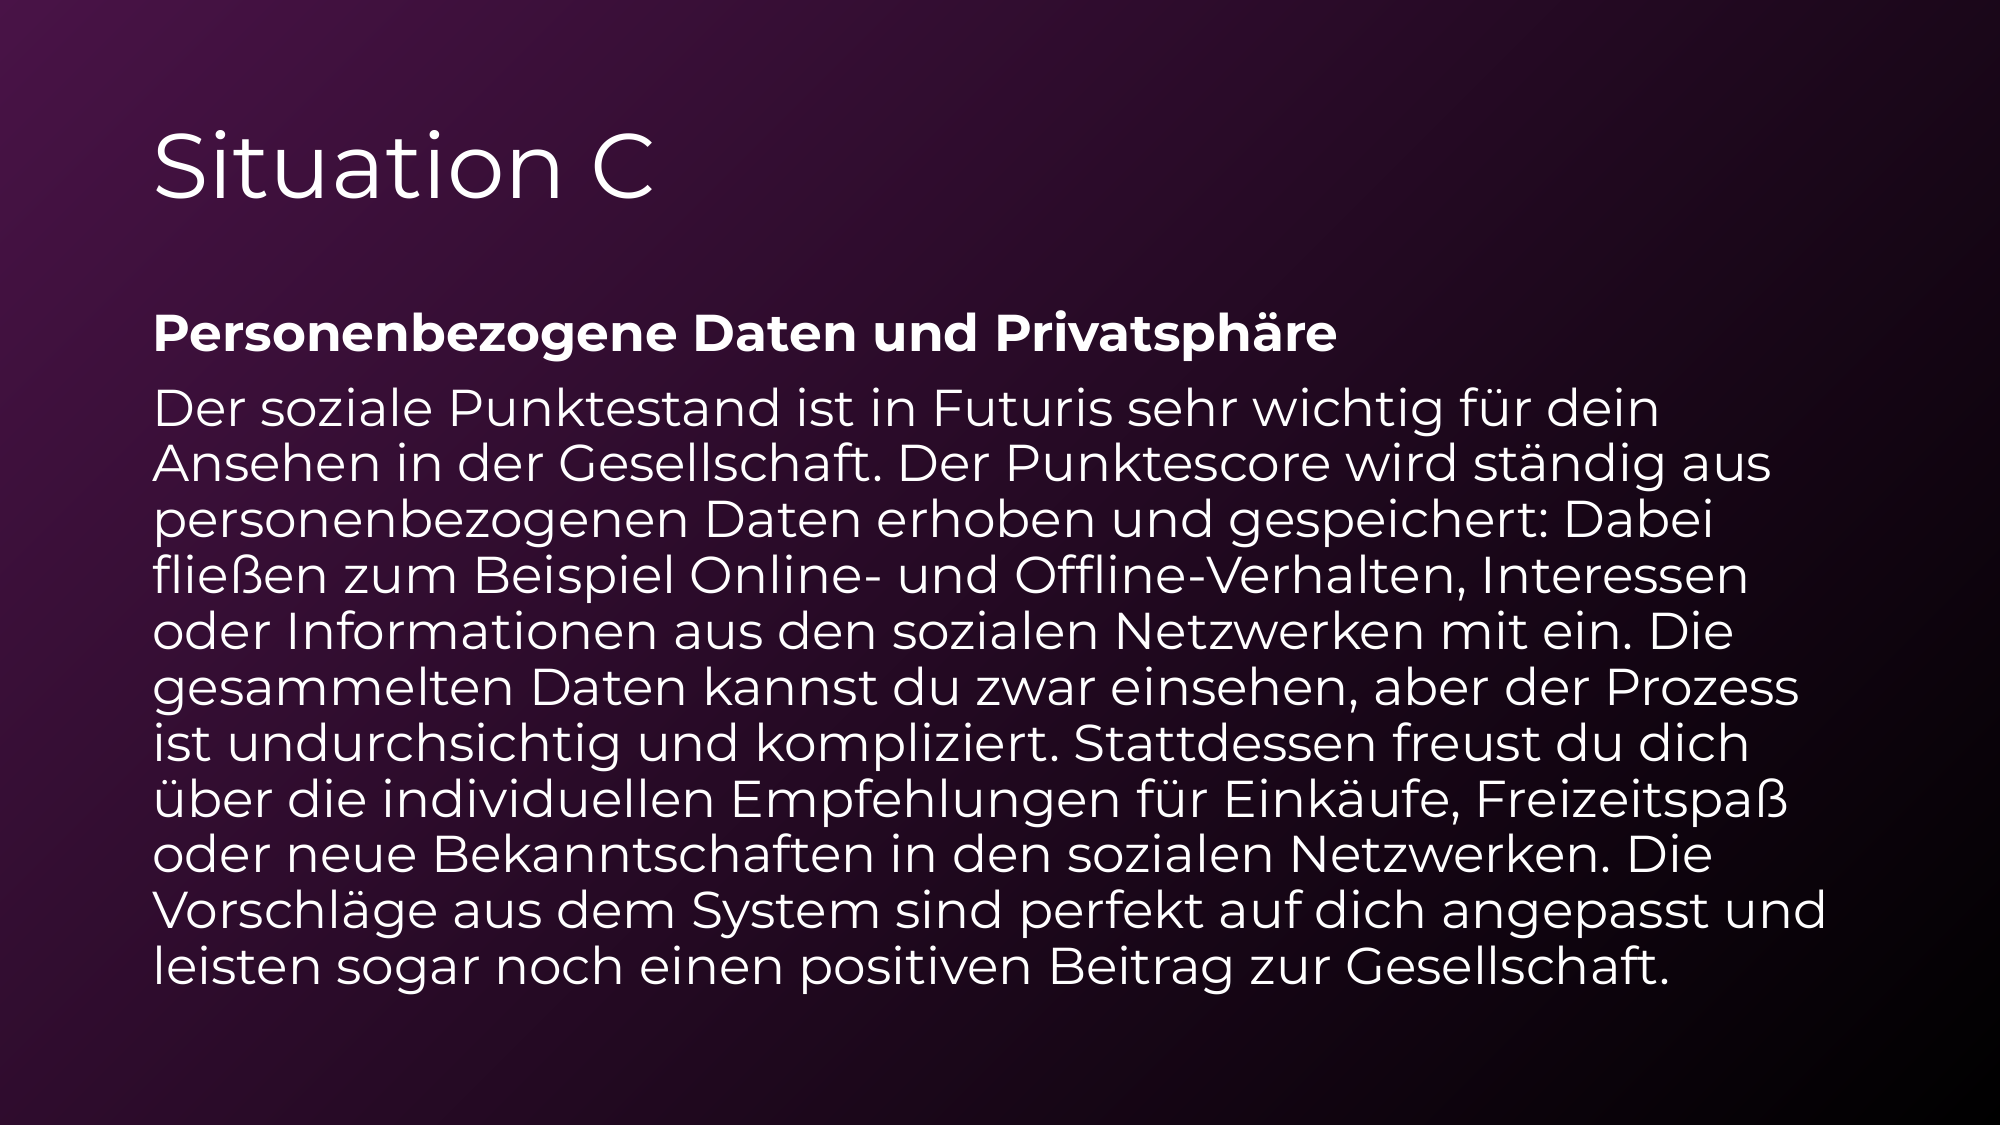

# Situation C
Personenbezogene Daten und Privatsphäre
Der soziale Punktestand ist in Futuris sehr wichtig für dein Ansehen in der Gesellschaft. Der Punktescore wird ständig aus personenbezogenen Daten erhoben und gespeichert: Dabei fließen zum Beispiel Online- und Offline-Verhalten, Interessen oder Informationen aus den sozialen Netzwerken mit ein. Die gesammelten Daten kannst du zwar einsehen, aber der Prozess ist undurchsichtig und kompliziert. Stattdessen freust du dich über die individuellen Empfehlungen für Einkäufe, Freizeitspaß oder neue Bekanntschaften in den sozialen Netzwerken. Die Vorschläge aus dem System sind perfekt auf dich angepasst und leisten sogar noch einen positiven Beitrag zur Gesellschaft.